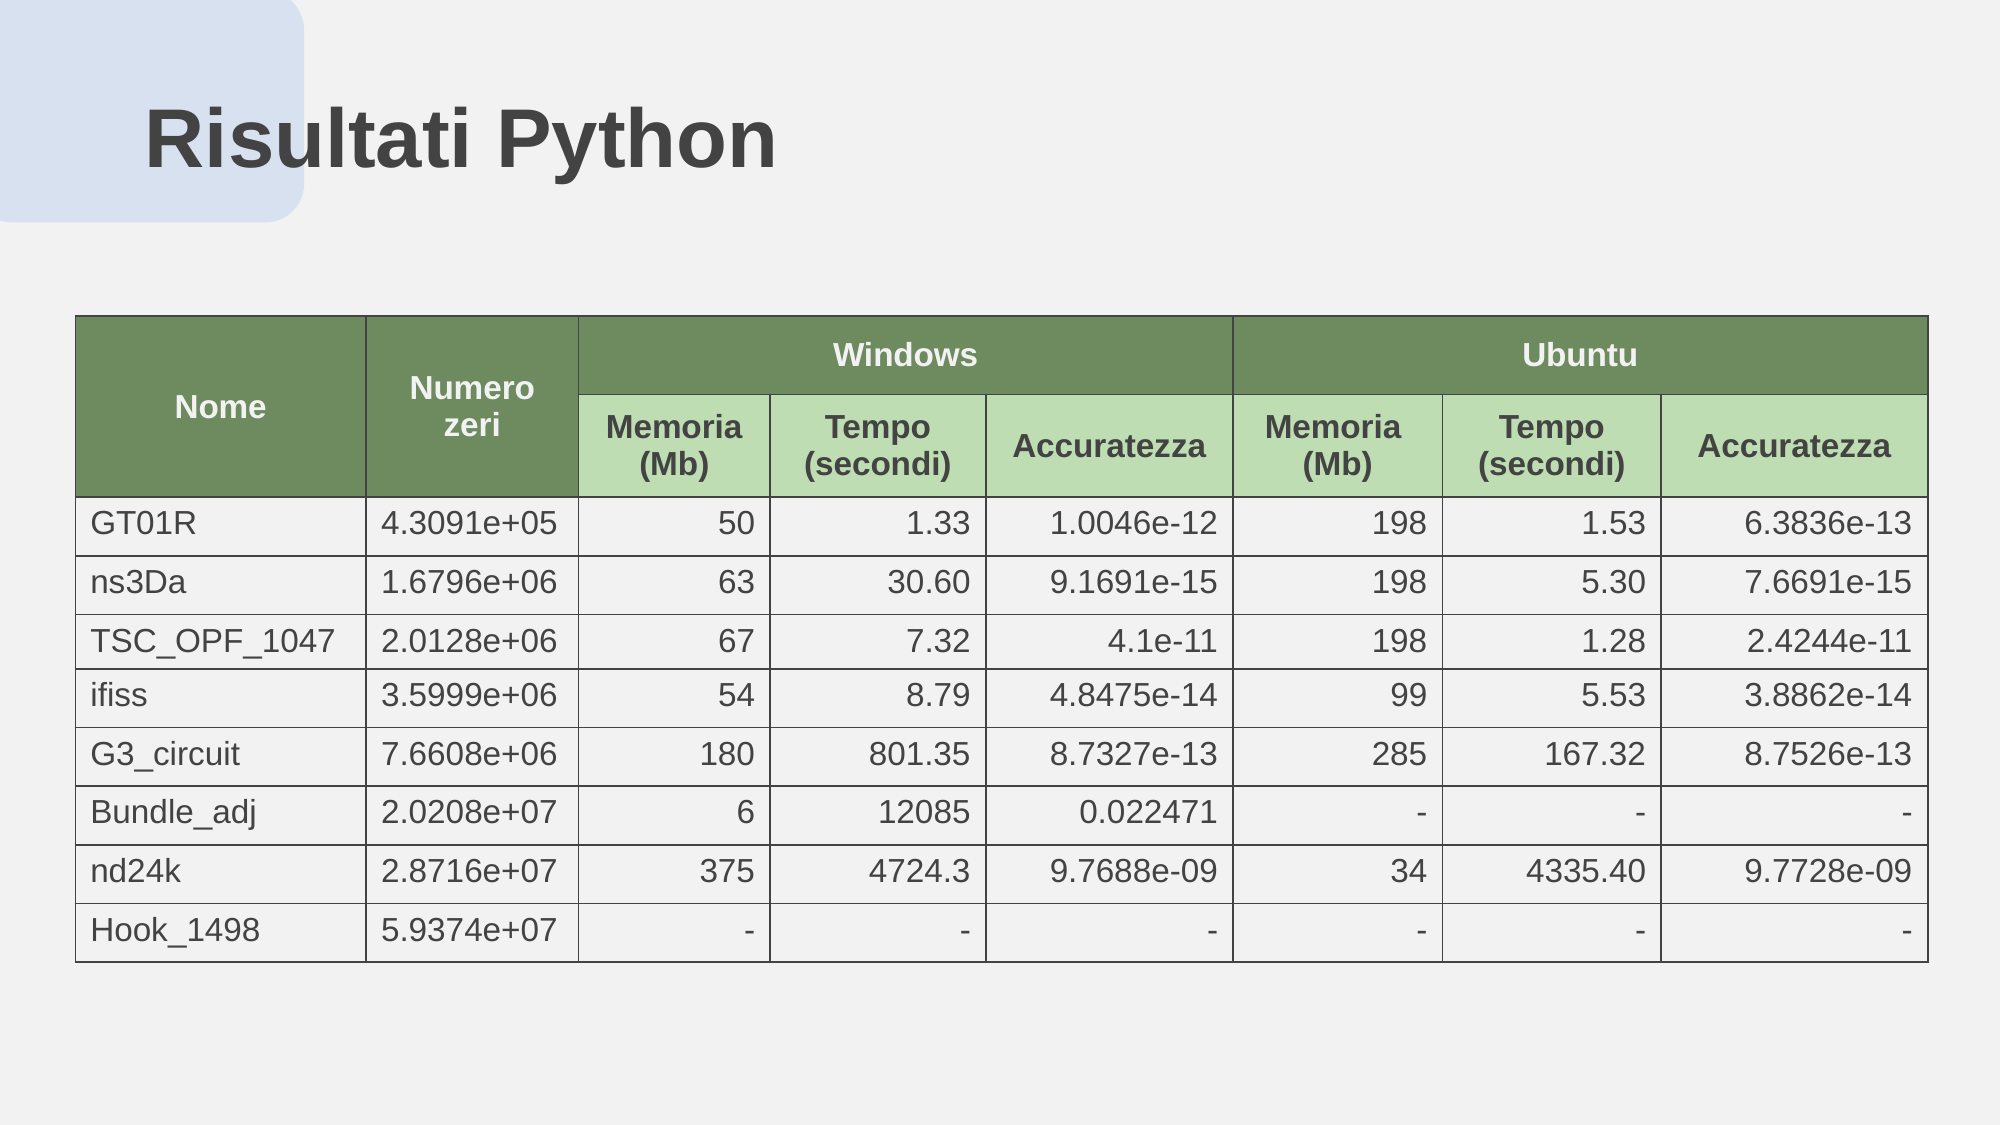

# Risultati Python
| Nome | Numero zeri | Windows |  |  | Ubuntu |  |  |
| --- | --- | --- | --- | --- | --- | --- | --- |
|  |  | Memoria (Mb) | Tempo (secondi) | Accuratezza | Memoria  (Mb) | Tempo (secondi) | Accuratezza |
| GT01R | 4.3091e+05 | 50 | 1.33 | 1.0046e-12 | 198 | 1.53 | 6.3836e-13 |
| ns3Da | 1.6796e+06 | 63 | 30.60 | 9.1691e-15 | 198 | 5.30 | 7.6691e-15 |
| TSC\_OPF\_1047 | 2.0128e+06 | 67 | 7.32 | 4.1e-11 | 198 | 1.28 | 2.4244e-11 |
| ifiss | 3.5999e+06 | 54 | 8.79 | 4.8475e-14 | 99 | 5.53 | 3.8862e-14 |
| G3\_circuit | 7.6608e+06 | 180 | 801.35 | 8.7327e-13 | 285 | 167.32 | 8.7526e-13 |
| Bundle\_adj | 2.0208e+07 | 6 | 12085 | 0.022471 | - | - | - |
| nd24k | 2.8716e+07 | 375 | 4724.3 | 9.7688e-09 | 34 | 4335.40 | 9.7728e-09 |
| Hook\_1498 | 5.9374e+07 | - | - | - | - | - | - |